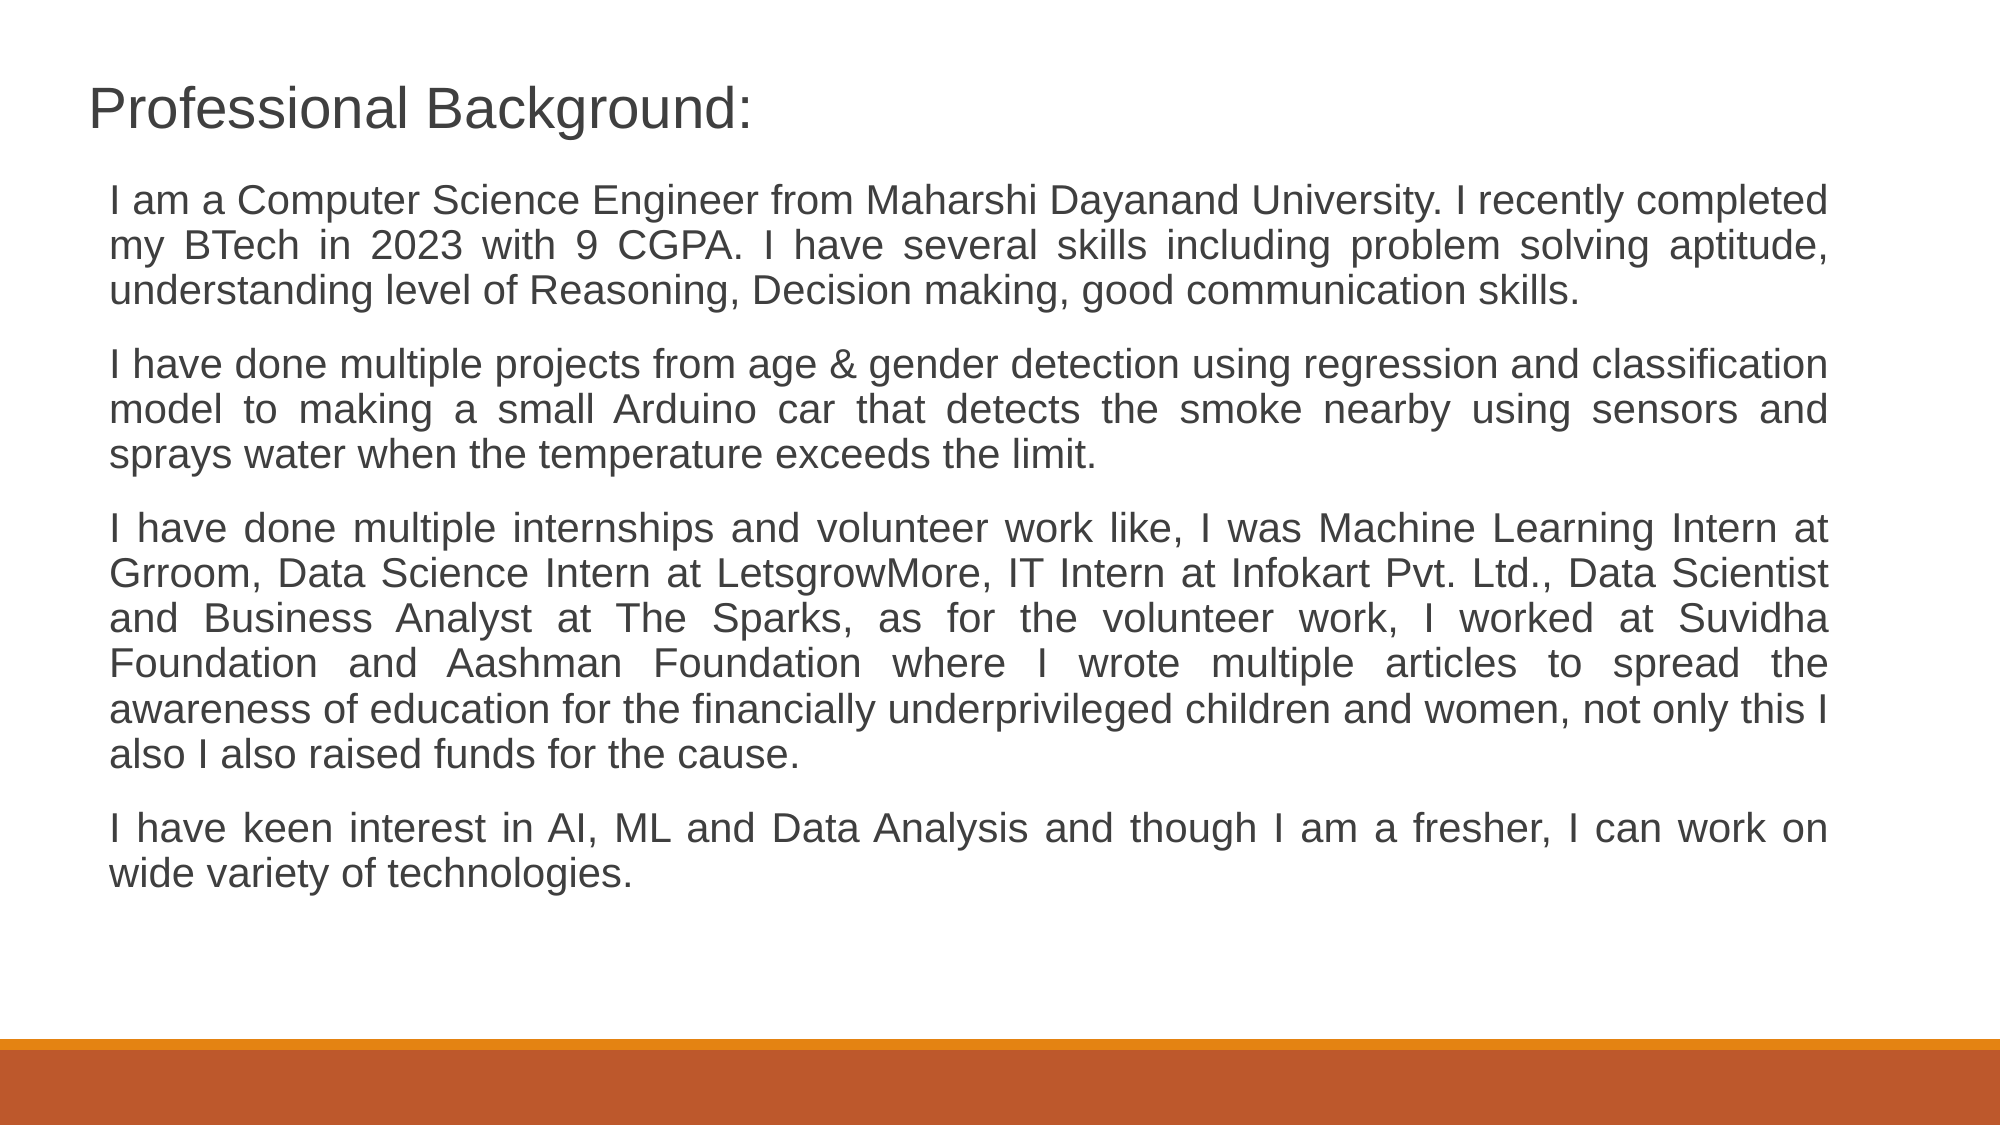

# Professional Background:
I am a Computer Science Engineer from Maharshi Dayanand University. I recently completed my BTech in 2023 with 9 CGPA. I have several skills including problem solving aptitude, understanding level of Reasoning, Decision making, good communication skills.
I have done multiple projects from age & gender detection using regression and classification model to making a small Arduino car that detects the smoke nearby using sensors and sprays water when the temperature exceeds the limit.
I have done multiple internships and volunteer work like, I was Machine Learning Intern at Grroom, Data Science Intern at LetsgrowMore, IT Intern at Infokart Pvt. Ltd., Data Scientist and Business Analyst at The Sparks, as for the volunteer work, I worked at Suvidha Foundation and Aashman Foundation where I wrote multiple articles to spread the awareness of education for the financially underprivileged children and women, not only this I also I also raised funds for the cause.
I have keen interest in AI, ML and Data Analysis and though I am a fresher, I can work on wide variety of technologies.